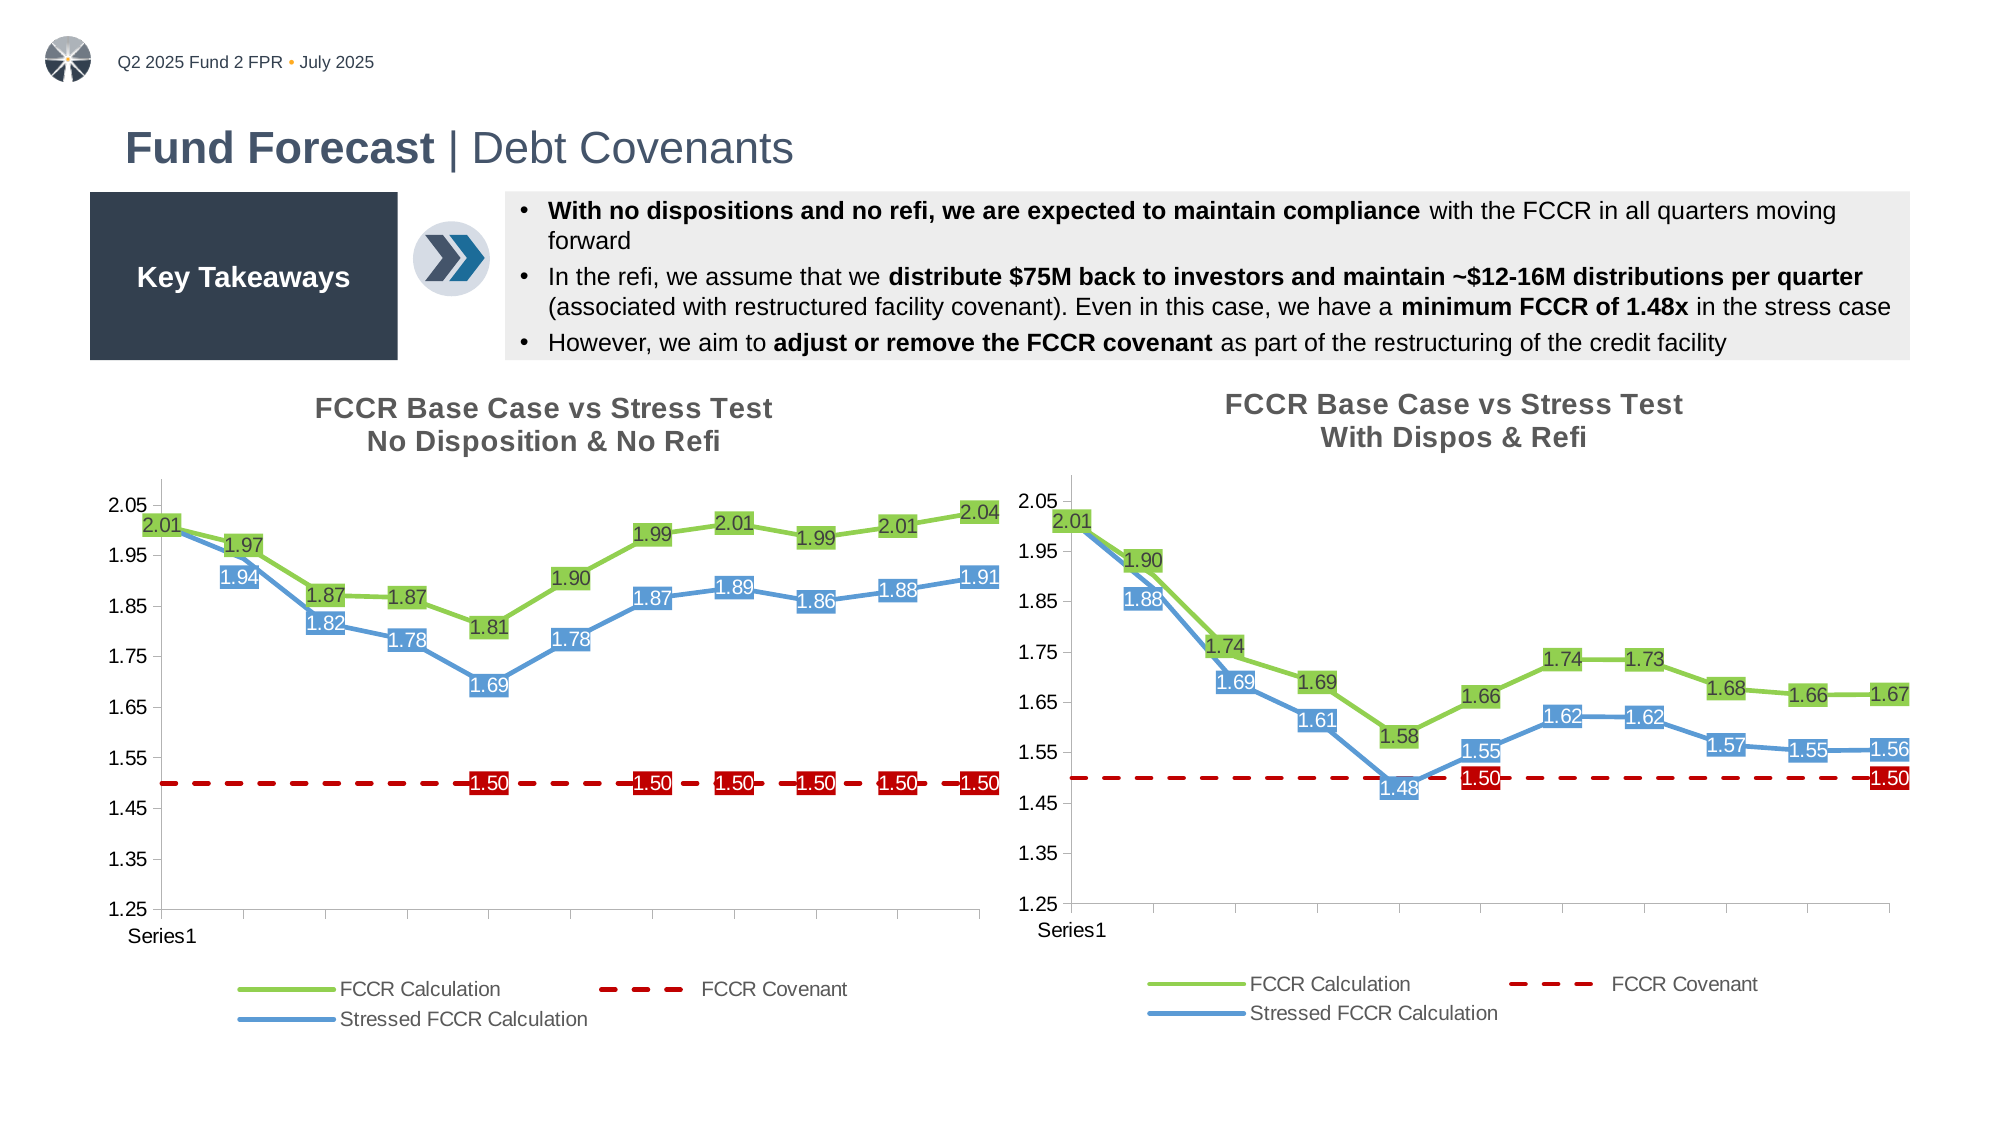

# Fund Forecast | Debt Covenants
With no dispositions and no refi, we are expected to maintain compliance with the FCCR in all quarters moving forward
In the refi, we assume that we distribute $75M back to investors and maintain ~$12-16M distributions per quarter (associated with restructured facility covenant). Even in this case, we have a minimum FCCR of 1.48x in the stress case
However, we aim to adjust or remove the FCCR covenant as part of the restructuring of the credit facility
Key Takeaways

### Chart: FCCR Base Case vs Stress Test
With Dispos & Refi

| Category | FCCR Calculation | FCCR Covenant | Stressed FCCR Calculation |
|---|---|---|---|

### Chart: FCCR Base Case vs Stress Test
No Disposition & No Refi

| Category | FCCR Calculation | FCCR Covenant | Stressed FCCR Calculation |
|---|---|---|---|